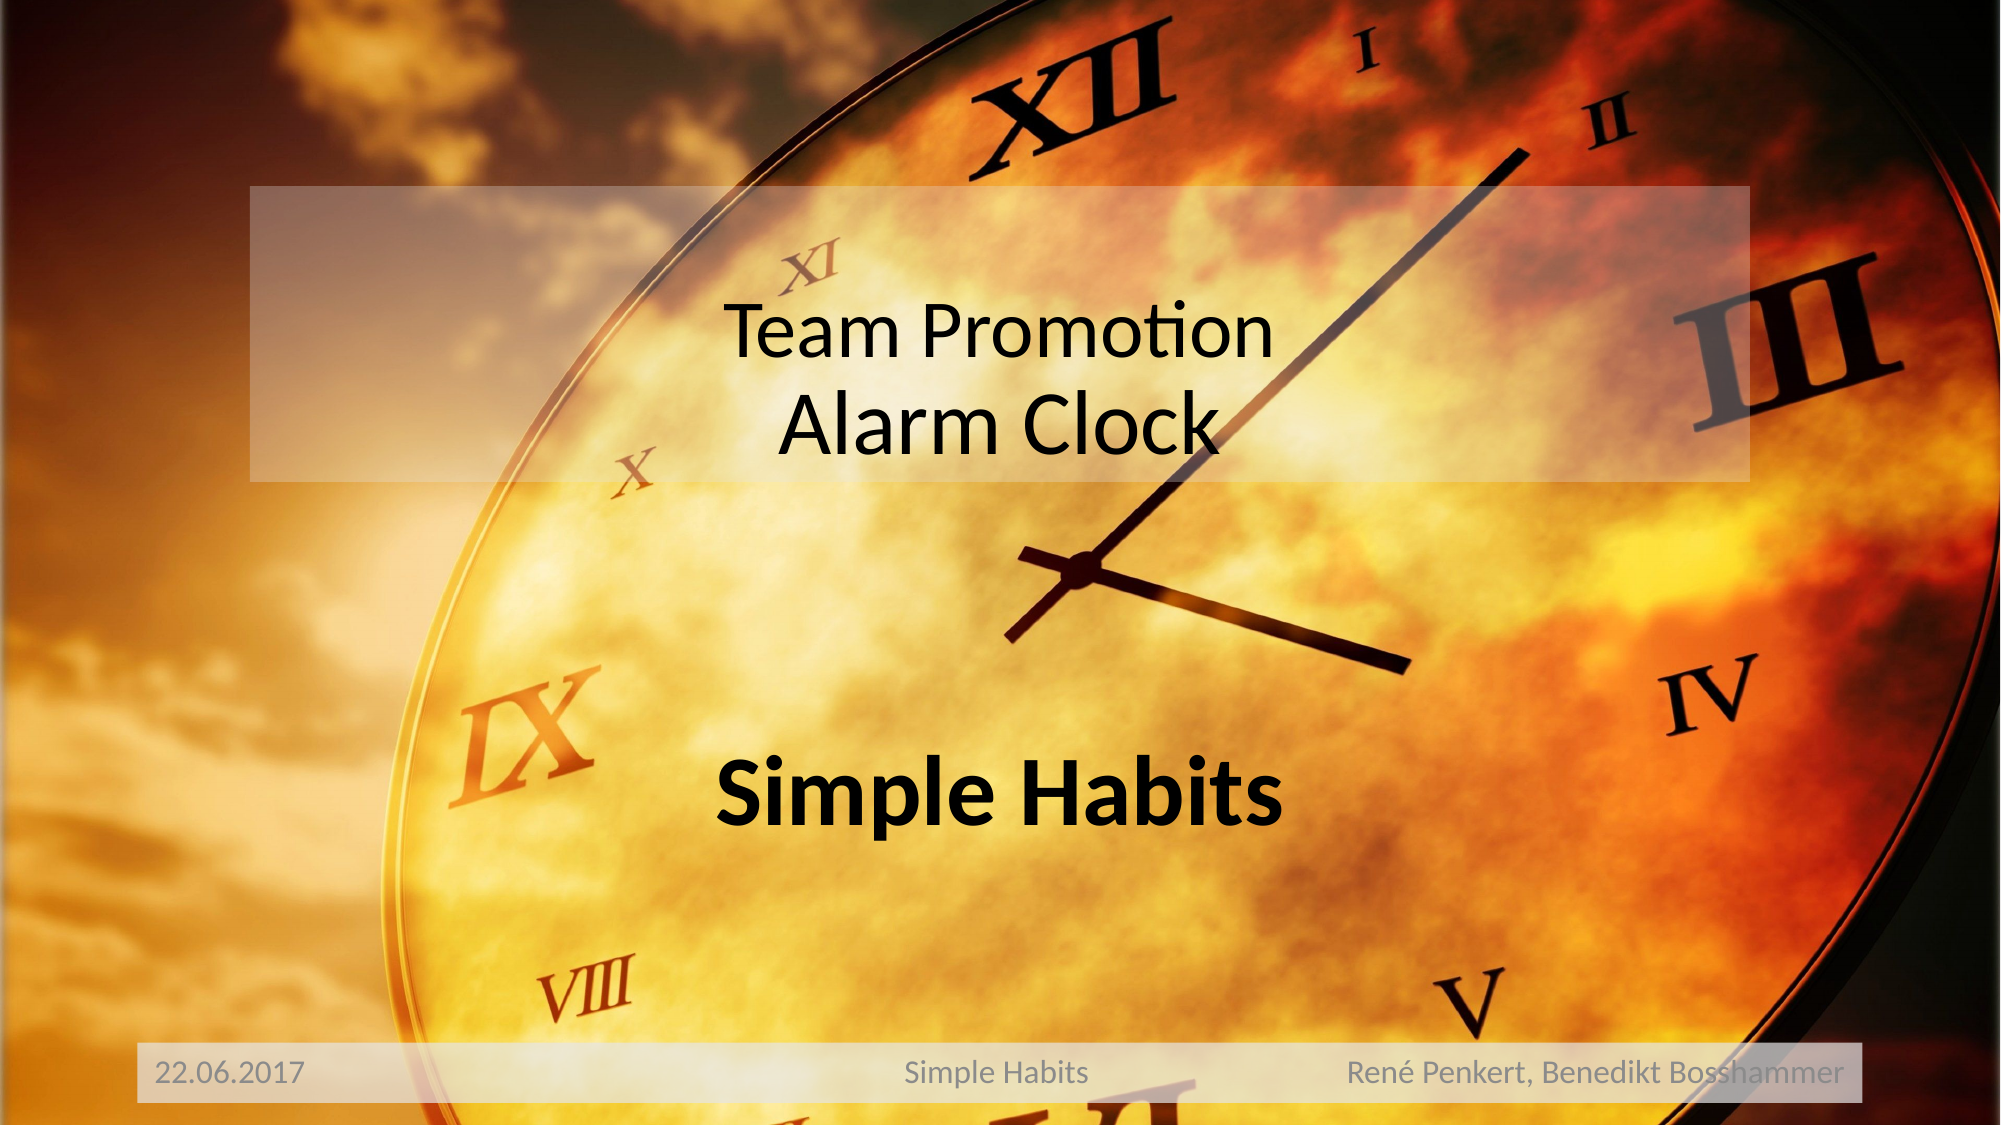

# Team Promotion Alarm Clock
Simple Habits